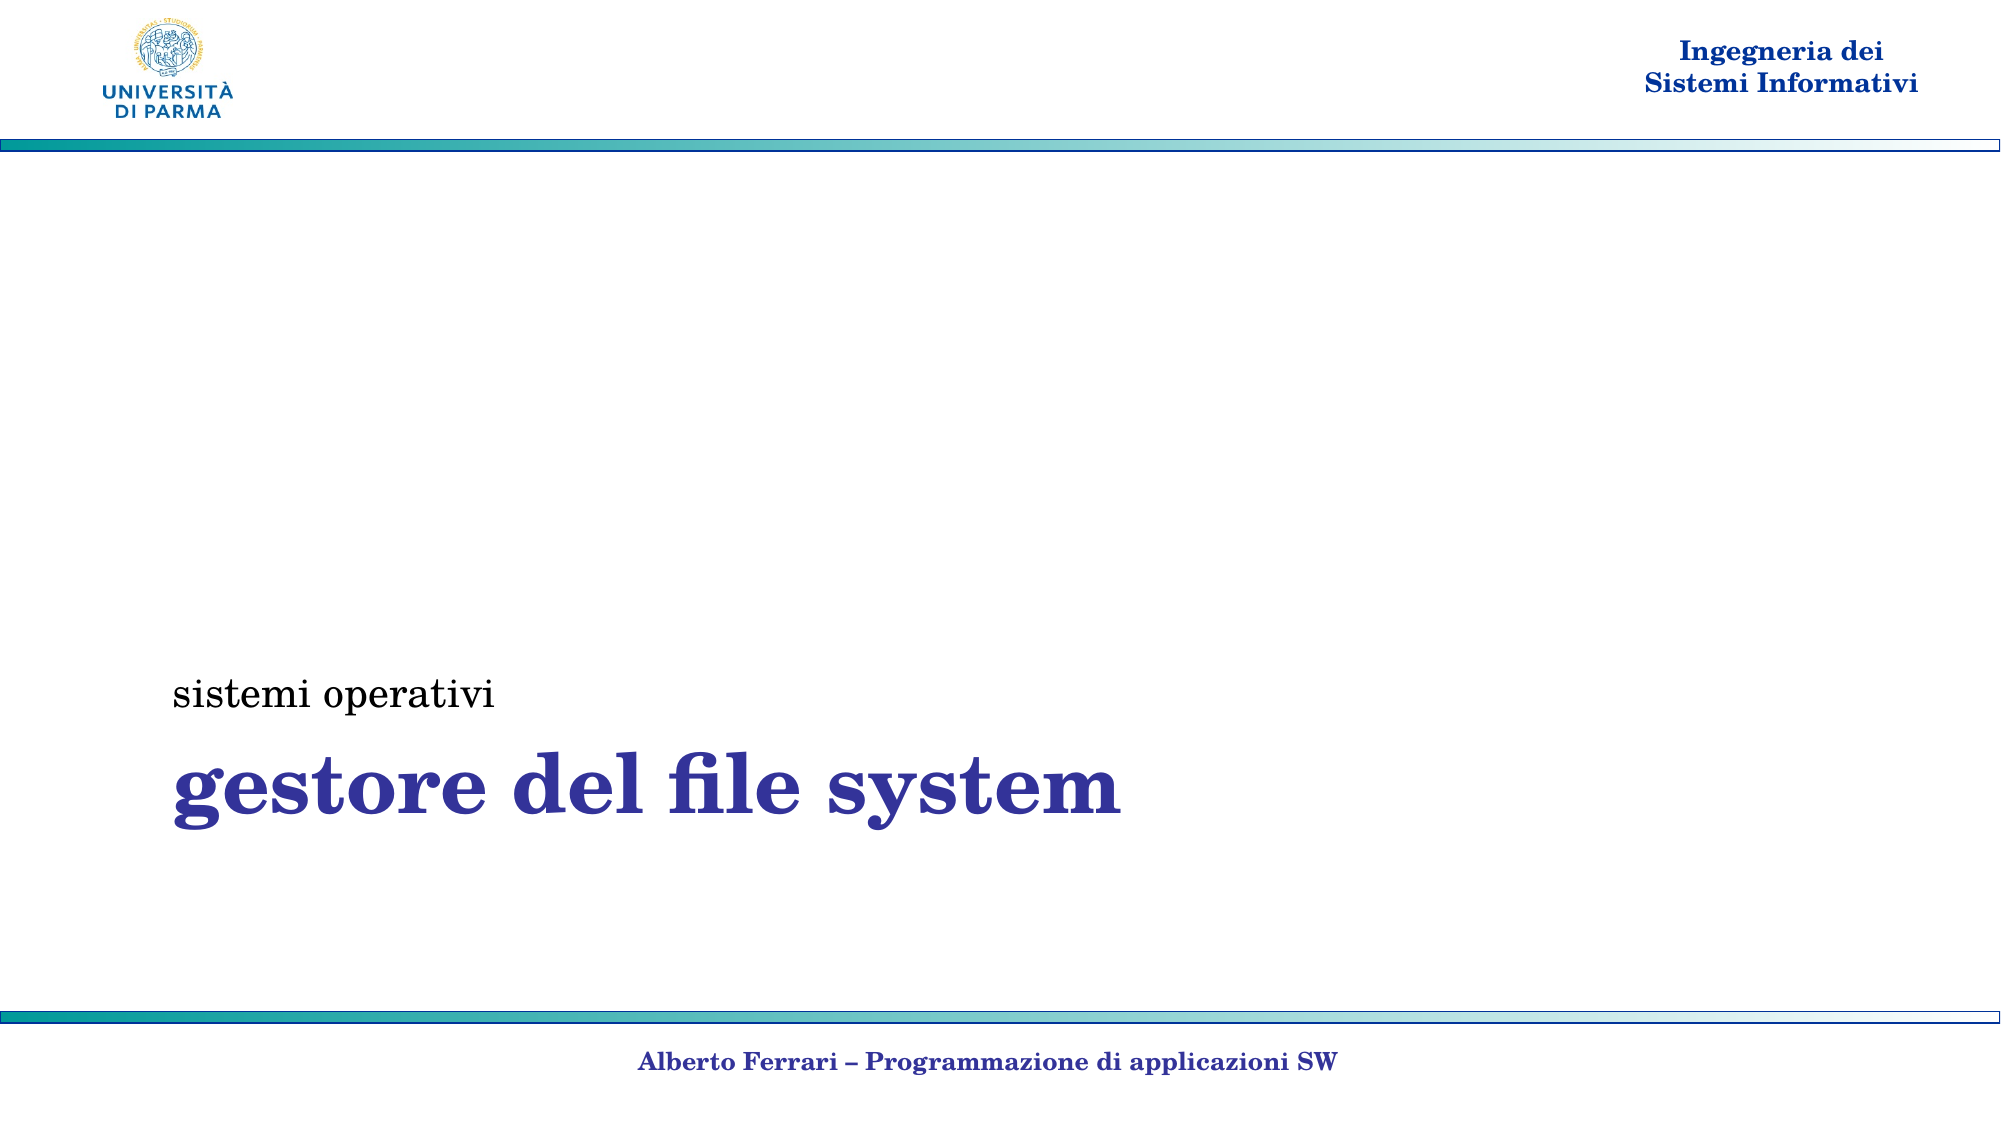

sistemi operativi
# gestore del file system
Alberto Ferrari – Programmazione di applicazioni SW